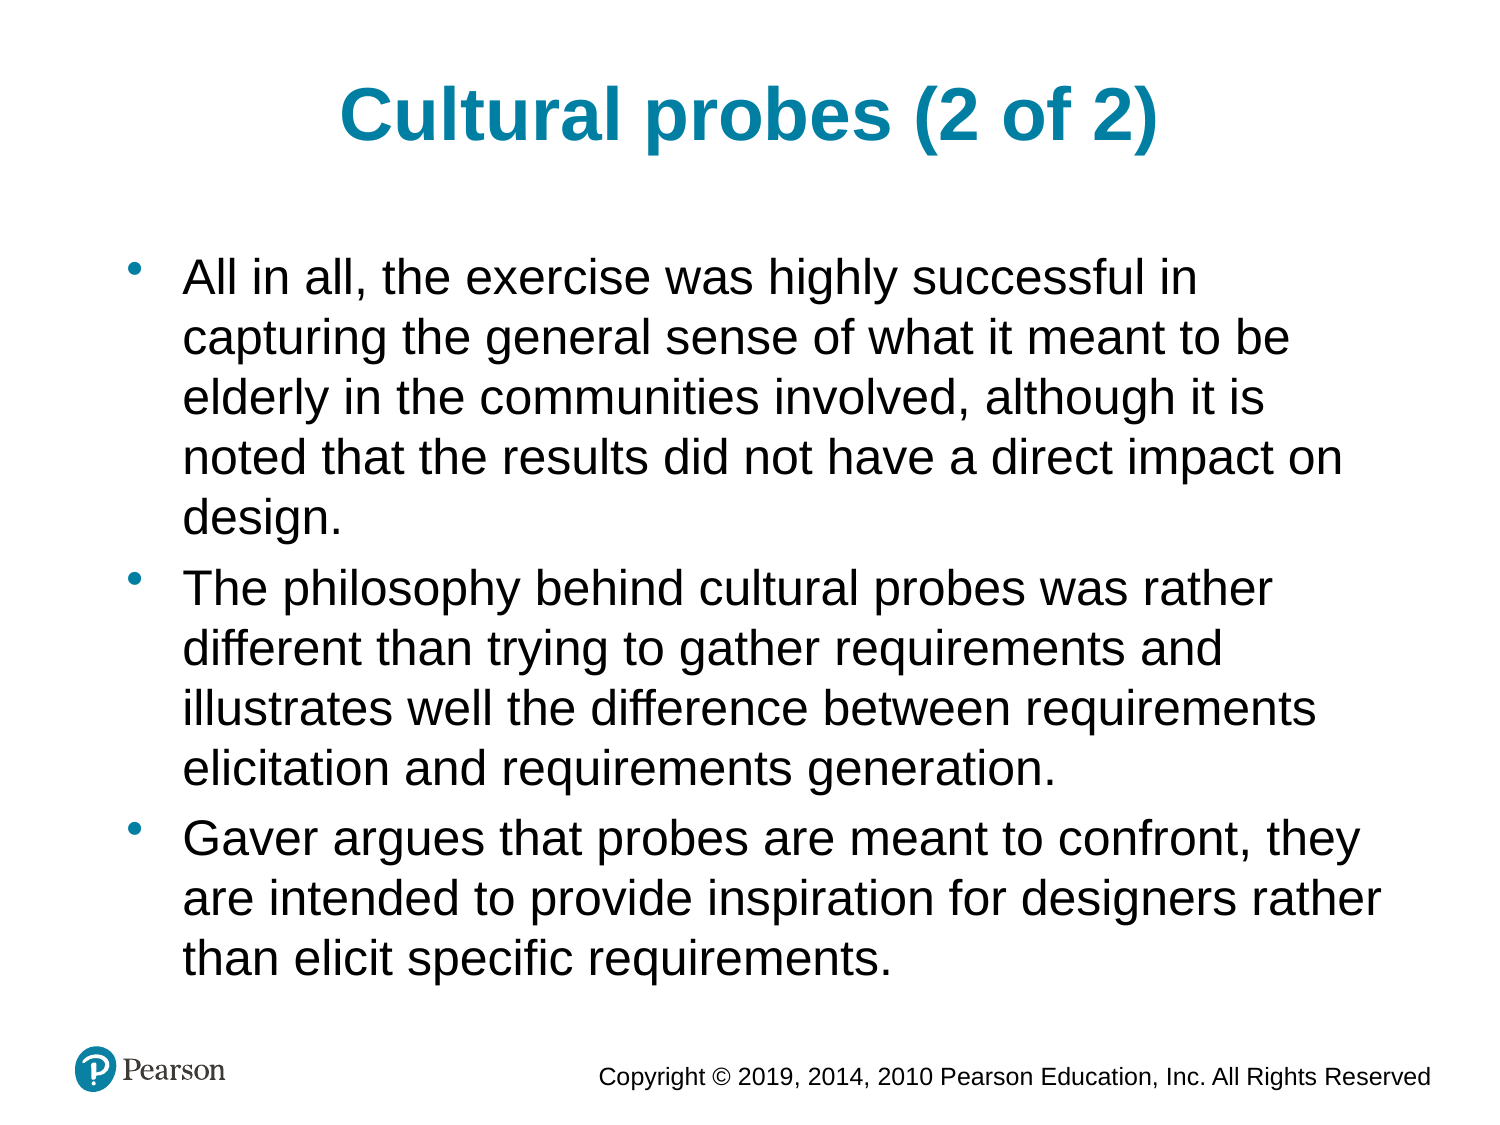

Cultural probes (2 of 2)
All in all, the exercise was highly successful in capturing the general sense of what it meant to be elderly in the communities involved, although it is noted that the results did not have a direct impact on design.
The philosophy behind cultural probes was rather different than trying to gather requirements and illustrates well the difference between requirements elicitation and requirements generation.
Gaver argues that probes are meant to confront, they are intended to provide inspiration for designers rather than elicit specific requirements.